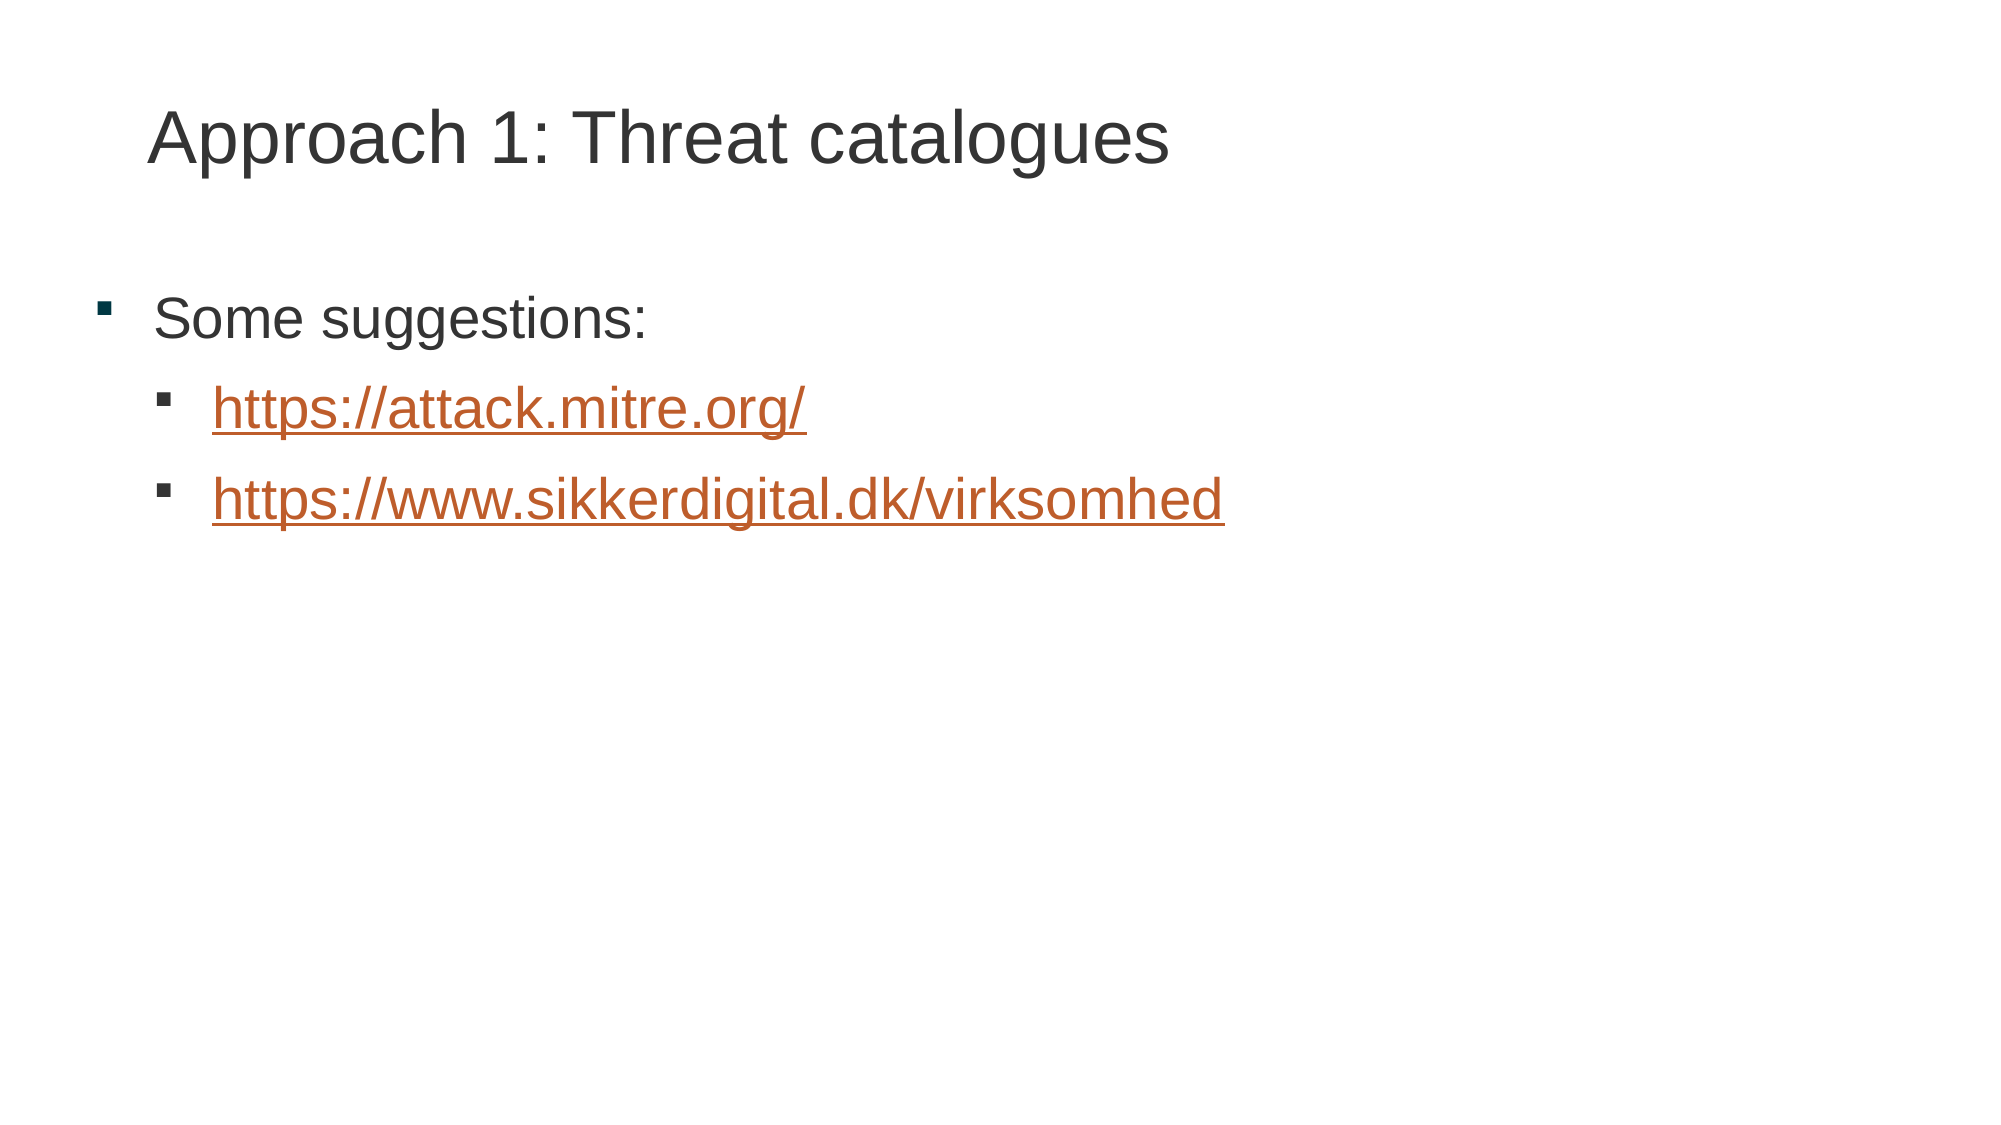

# Approach 1: Threat catalogues

Some suggestions:
https://attack.mitre.org/
https://www.sikkerdigital.dk/virksomhed